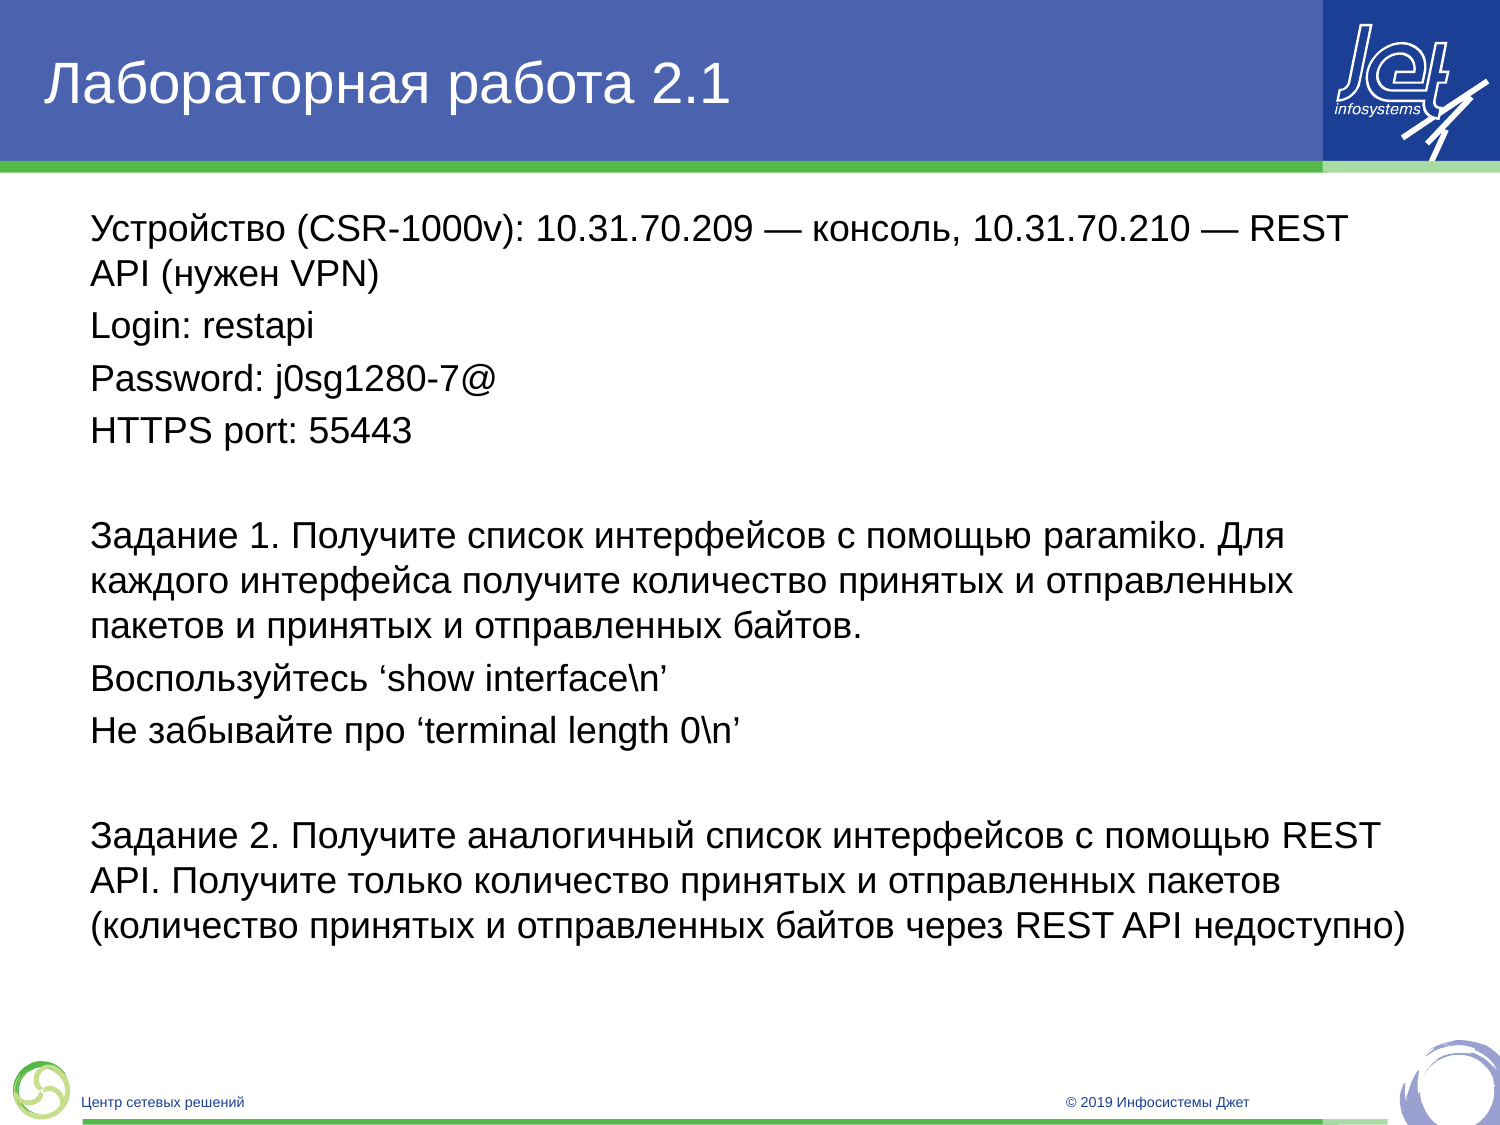

# Лабораторная работа 2.1
Устройство (CSR-1000v): 10.31.70.209 — консоль, 10.31.70.210 — REST API (нужен VPN)
Login: restapi
Password: j0sg1280-7@
HTTPS port: 55443

Задание 1. Получите список интерфейсов с помощью paramiko. Для каждого интерфейса получите количество принятых и отправленных пакетов и принятых и отправленных байтов.
Воспользуйтесь ‘show interface\n’
Не забывайте про ‘terminal length 0\n’

Задание 2. Получите аналогичный список интерфейсов с помощью REST API. Получите только количество принятых и отправленных пакетов (количество принятых и отправленных байтов через REST API недоступно)